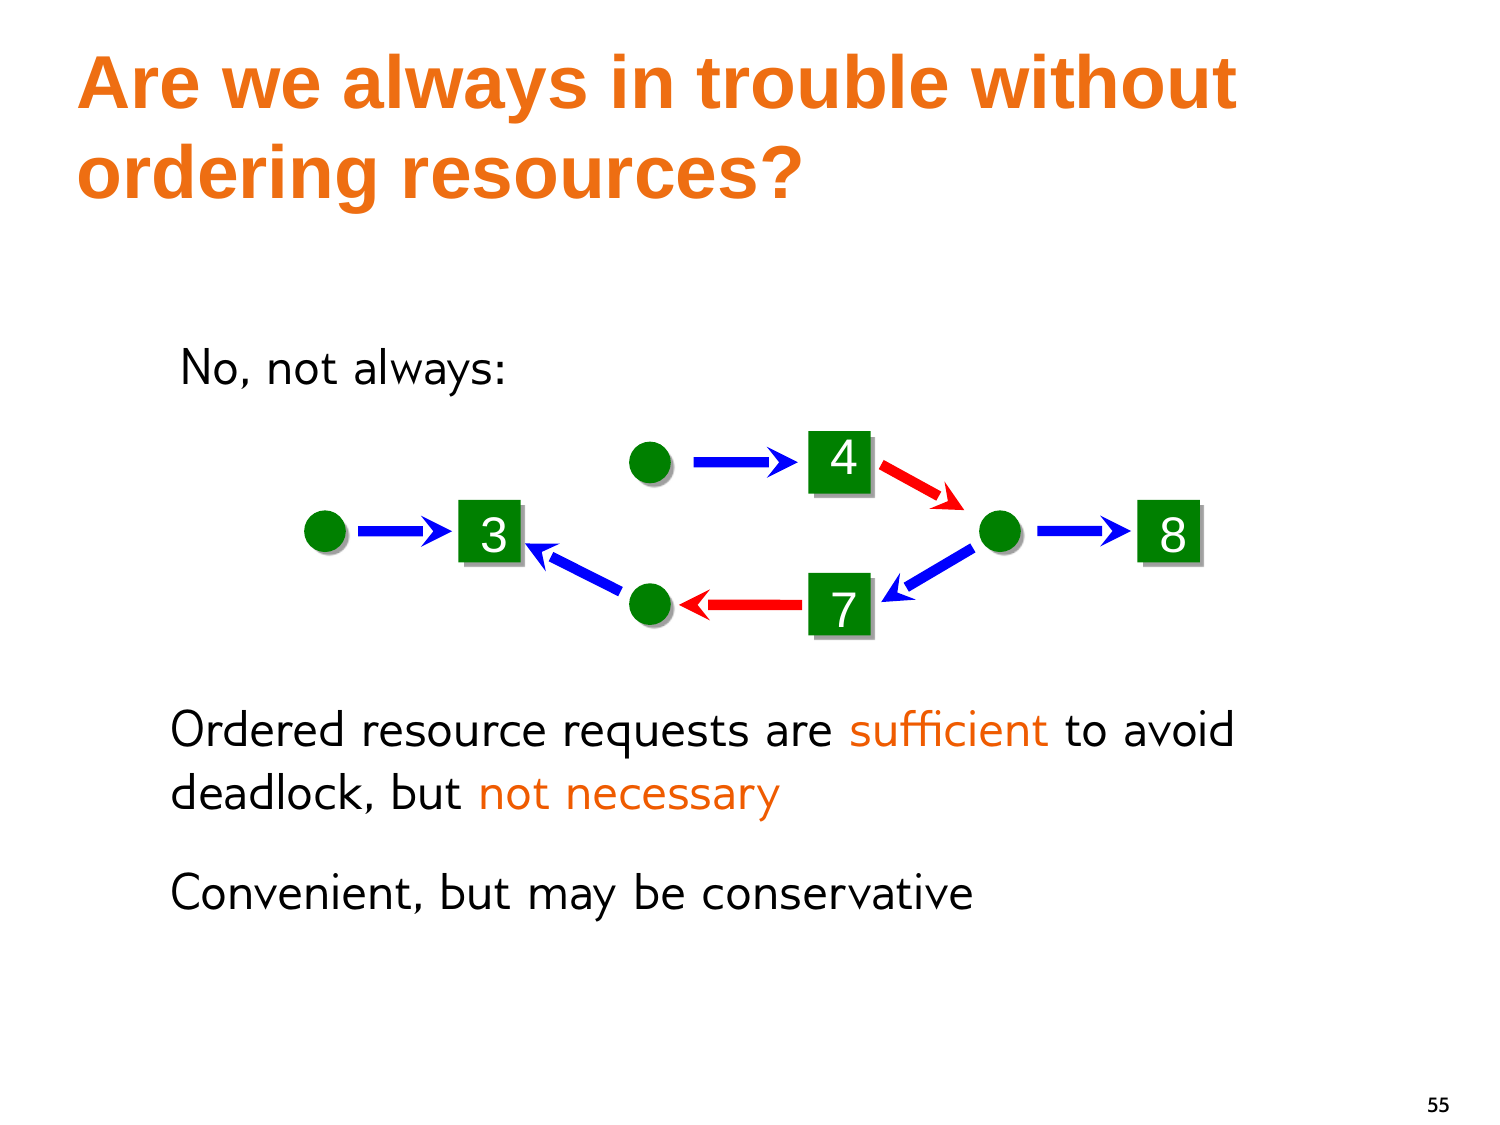

# Are we always in trouble without ordering resources?
No, not always:
Ordered resource requests are sufficient to avoid deadlock, but not necessary
Convenient, but may be conservative
4
3
8
7